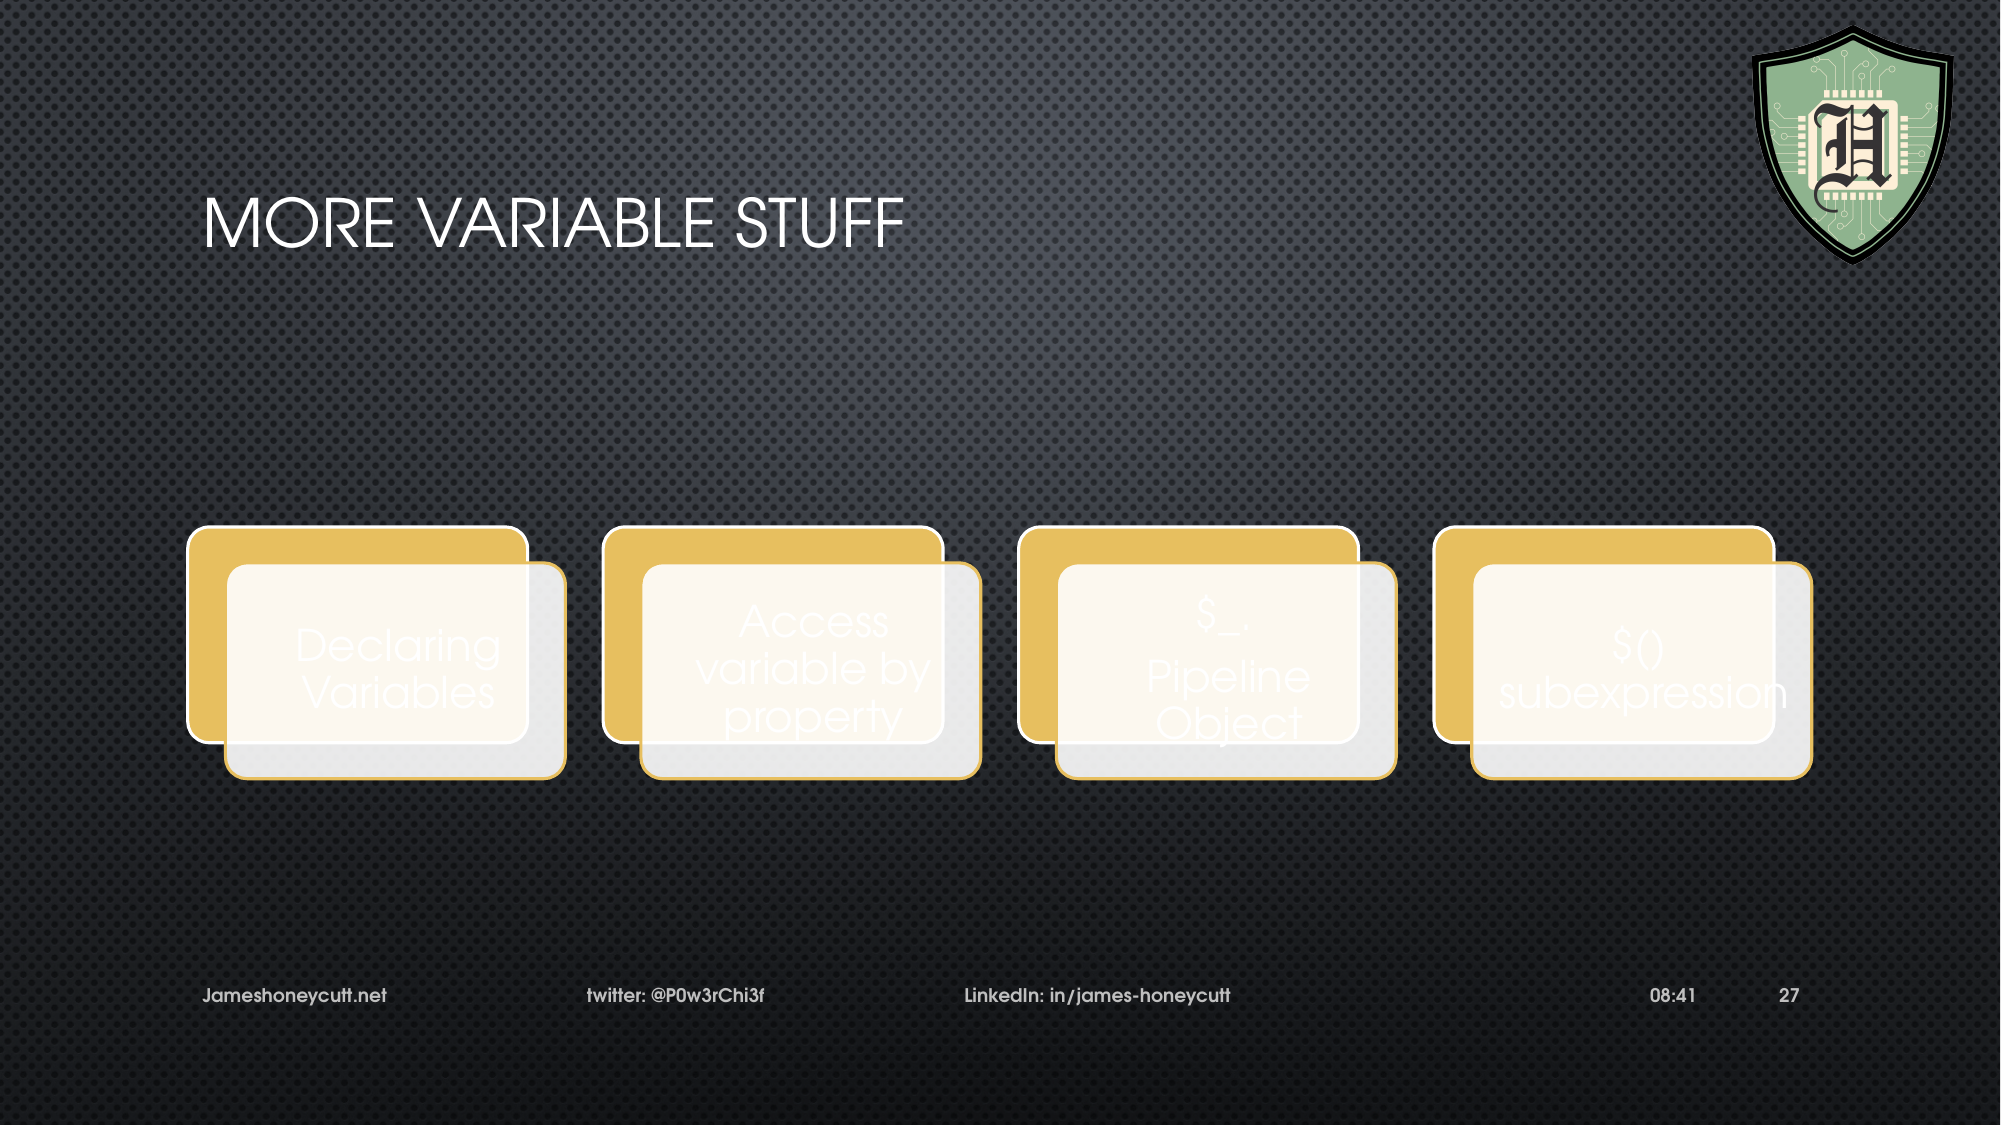

# More Variable Stuff
Declaring Variables
Access variable by property
$_.
Pipeline Object
$()  subexpression
Jameshoneycutt.net                                      twitter: @P0w3rChi3f                                      LinkedIn: in/james-honeycutt
08:41
27